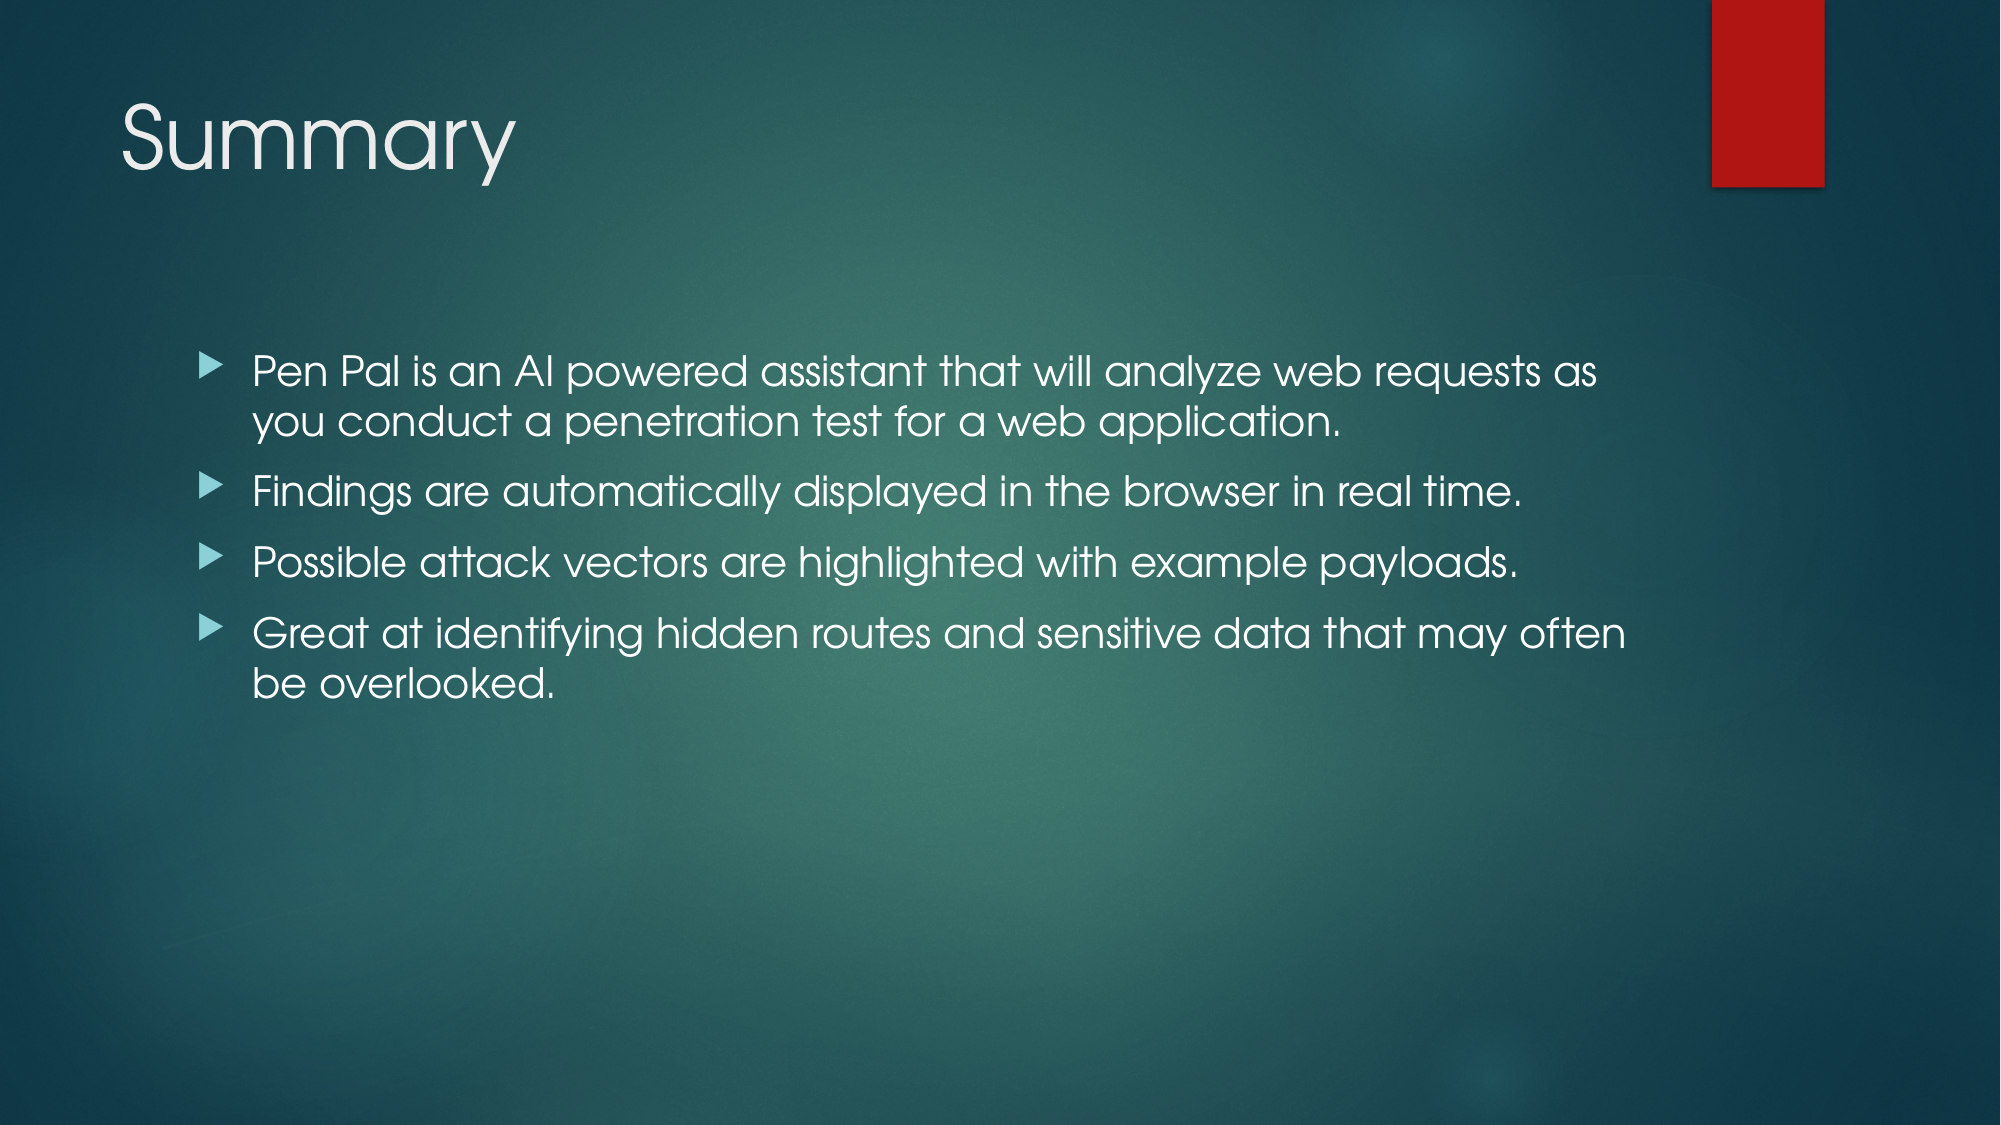

# Summary
Pen Pal is an AI powered assistant that will analyze web requests as you conduct a penetration test for a web application.
Findings are automatically displayed in the browser in real time.
Possible attack vectors are highlighted with example payloads.
Great at identifying hidden routes and sensitive data that may often be overlooked.